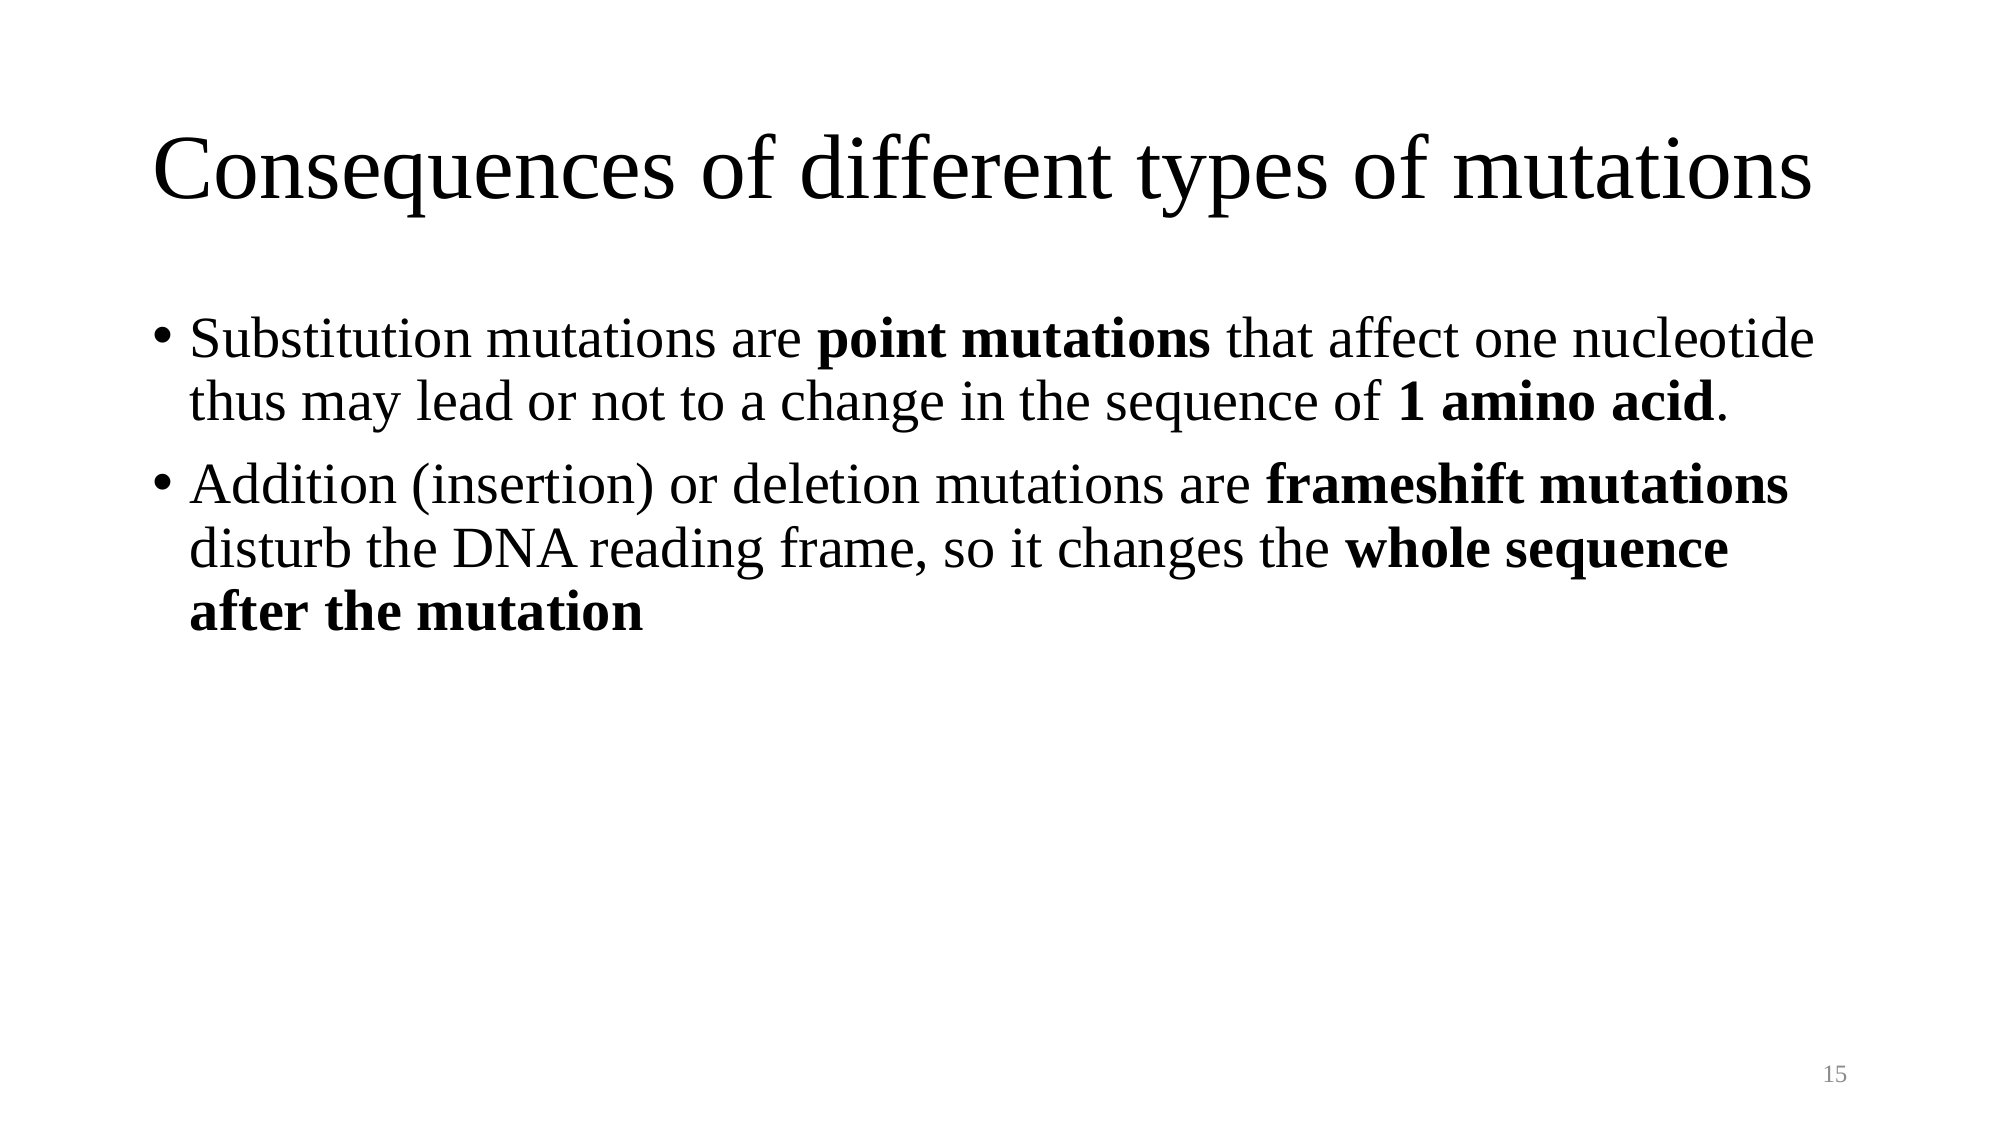

# Consequences of different types of mutations
Substitution mutations are point mutations that affect one nucleotide thus may lead or not to a change in the sequence of 1 amino acid.
Addition (insertion) or deletion mutations are frameshift mutations disturb the DNA reading frame, so it changes the whole sequence after the mutation
15